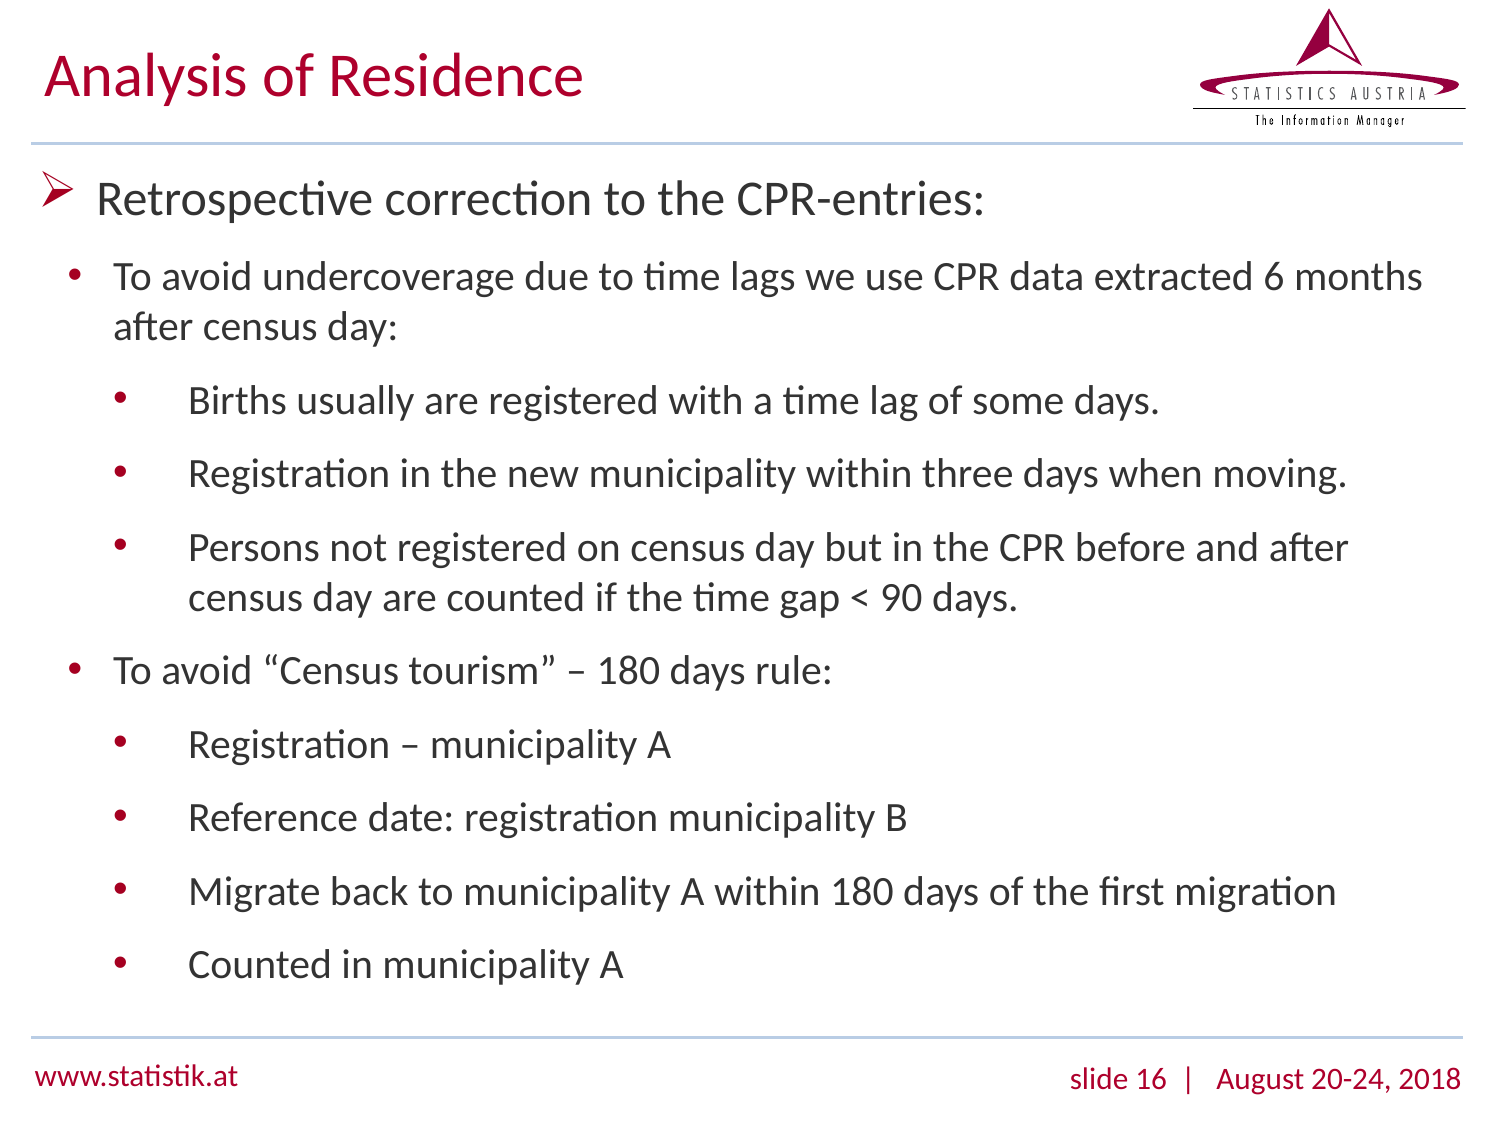

# Analysis of Residence
Retrospective correction to the CPR-entries:
To avoid undercoverage due to time lags we use CPR data extracted 6 months after census day:
Births usually are registered with a time lag of some days.
Registration in the new municipality within three days when moving.
Persons not registered on census day but in the CPR before and after census day are counted if the time gap < 90 days.
To avoid “Census tourism” – 180 days rule:
Registration – municipality A
Reference date: registration municipality B
Migrate back to municipality A within 180 days of the first migration
Counted in municipality A